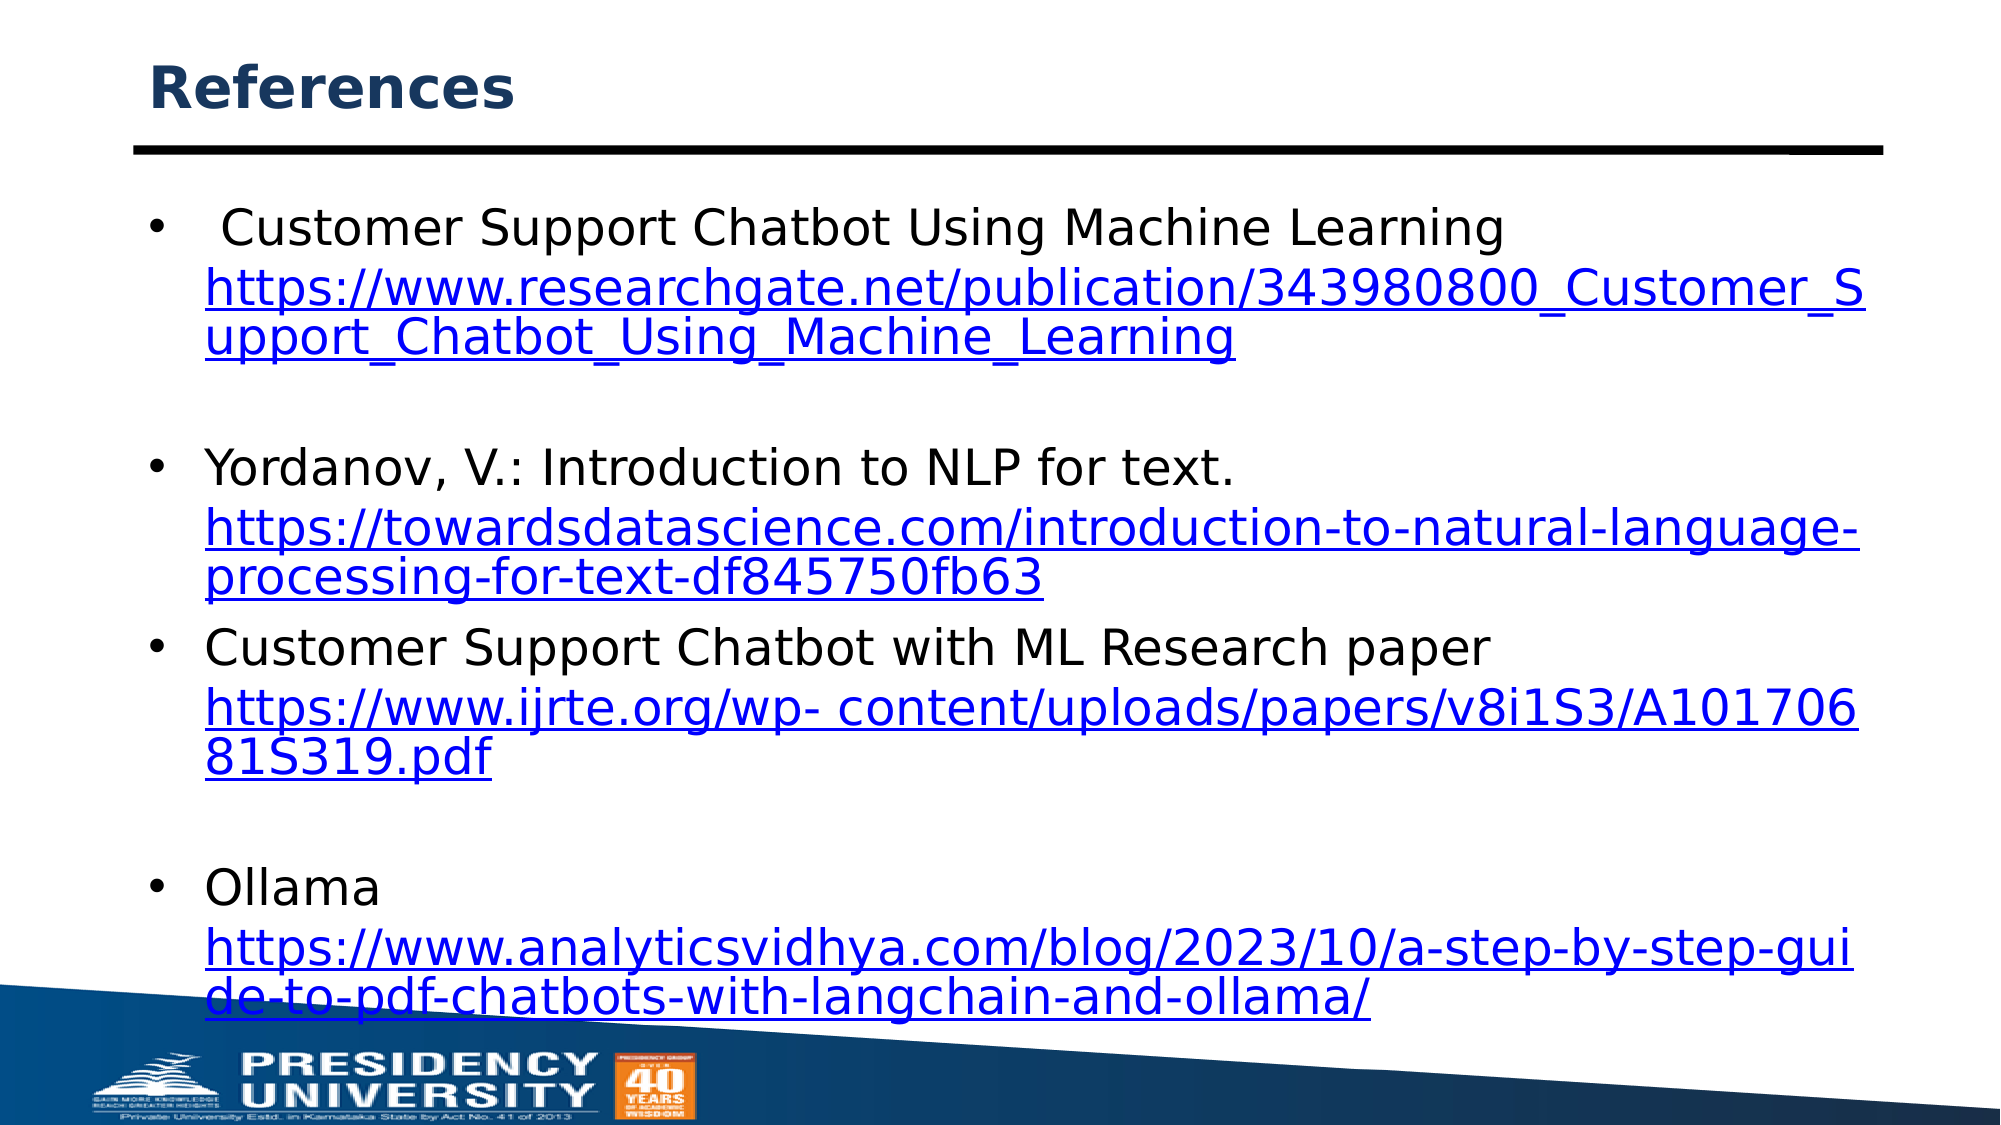

# References
 Customer Support Chatbot Using Machine Learning https://www.researchgate.net/publication/343980800_Customer_Support_Chatbot_Using_Machine_Learning
Yordanov, V.: Introduction to NLP for text. https://towardsdatascience.com/introduction-to-natural-language-processing-for-text-df845750fb63
Customer Support Chatbot with ML Research paper https://www.ijrte.org/wp- content/uploads/papers/v8i1S3/A10170681S319.pdf
Ollama https://www.analyticsvidhya.com/blog/2023/10/a-step-by-step-guide-to-pdf-chatbots-with-langchain-and-ollama/